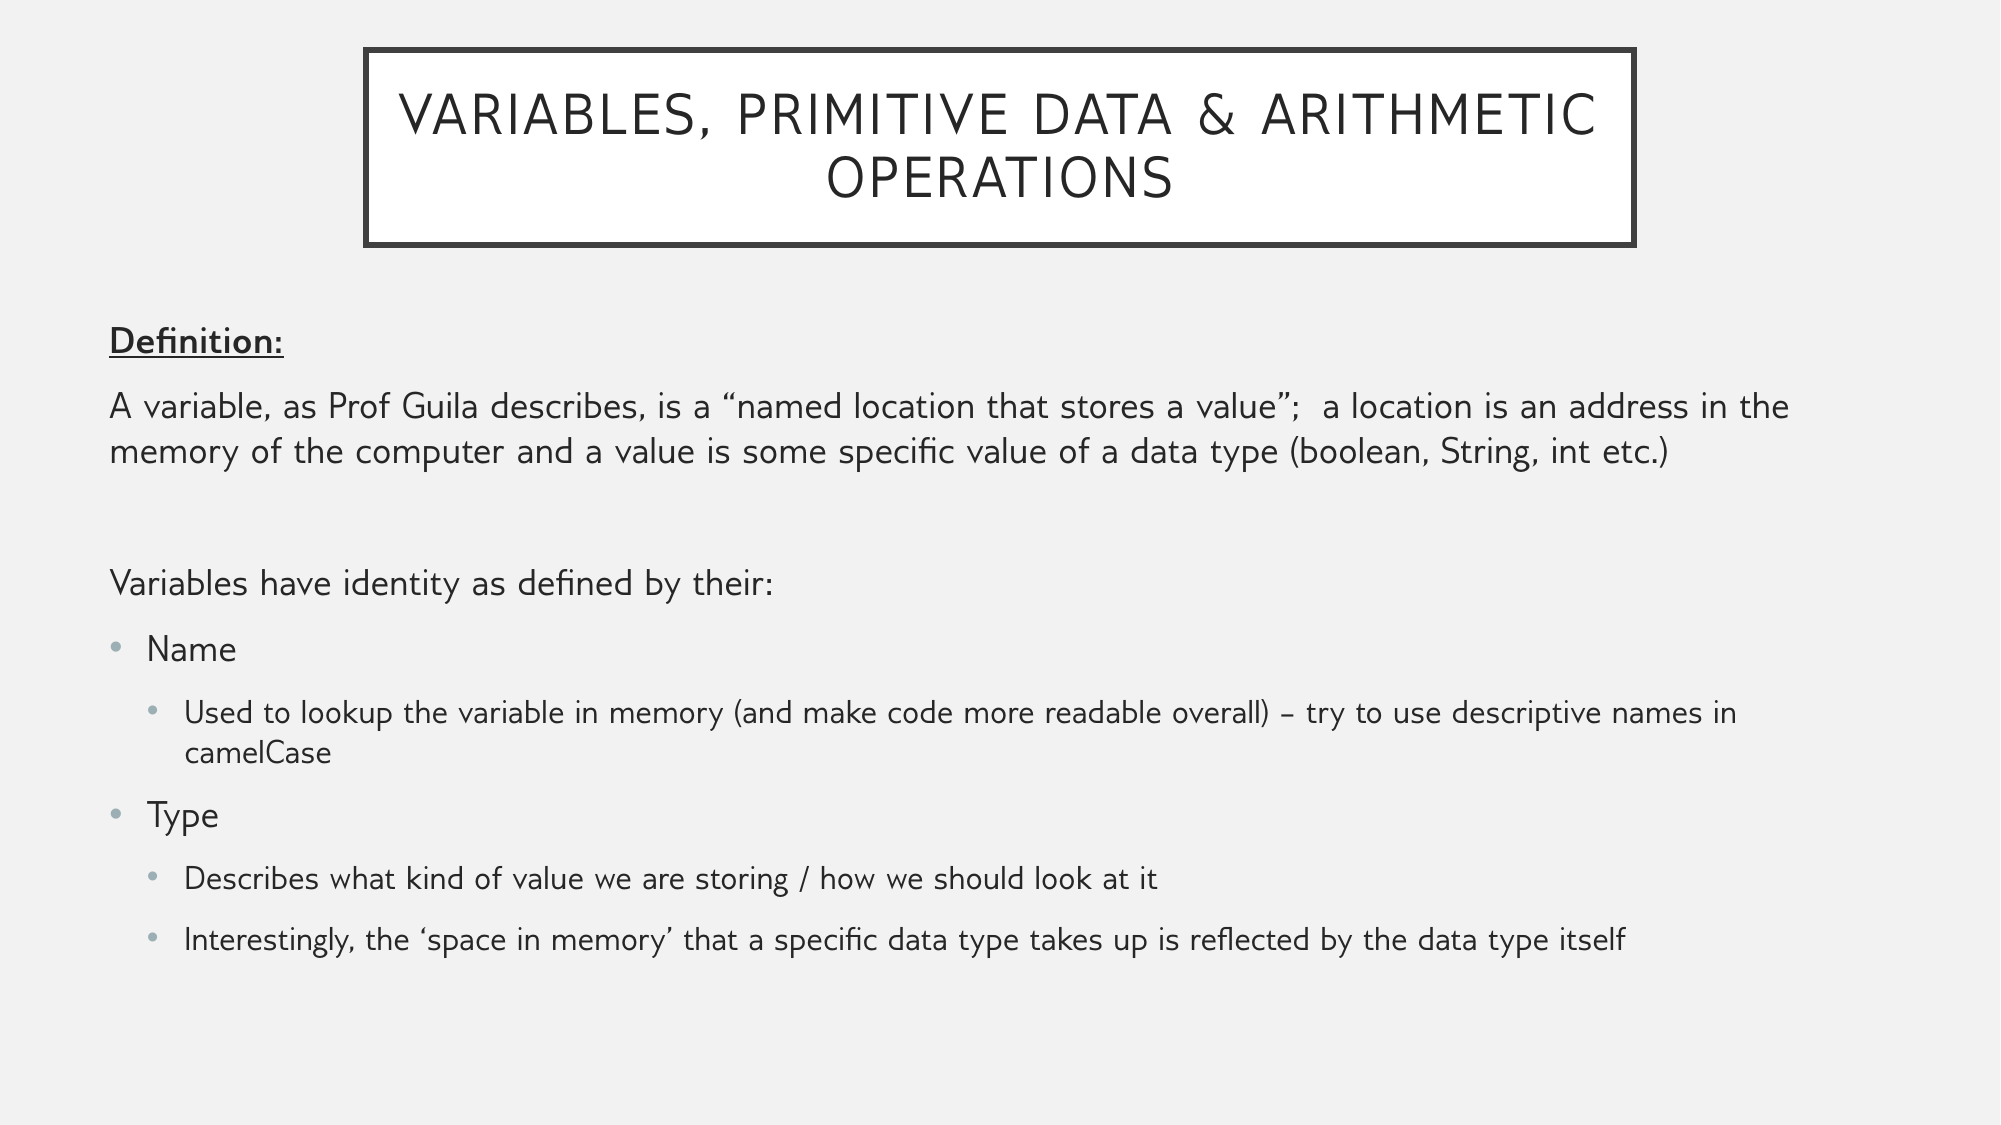

# Variables, primitive Data & Arithmetic Operations
Definition:
A variable, as Prof Guila describes, is a “named location that stores a value”;  a location is an address in the memory of the computer and a value is some specific value of a data type (boolean, String, int etc.)

Variables have identity as defined by their:
Name
Used to lookup the variable in memory (and make code more readable overall) – try to use descriptive names in camelCase
Type
Describes what kind of value we are storing / how we should look at it
Interestingly, the ‘space in memory’ that a specific data type takes up is reflected by the data type itself